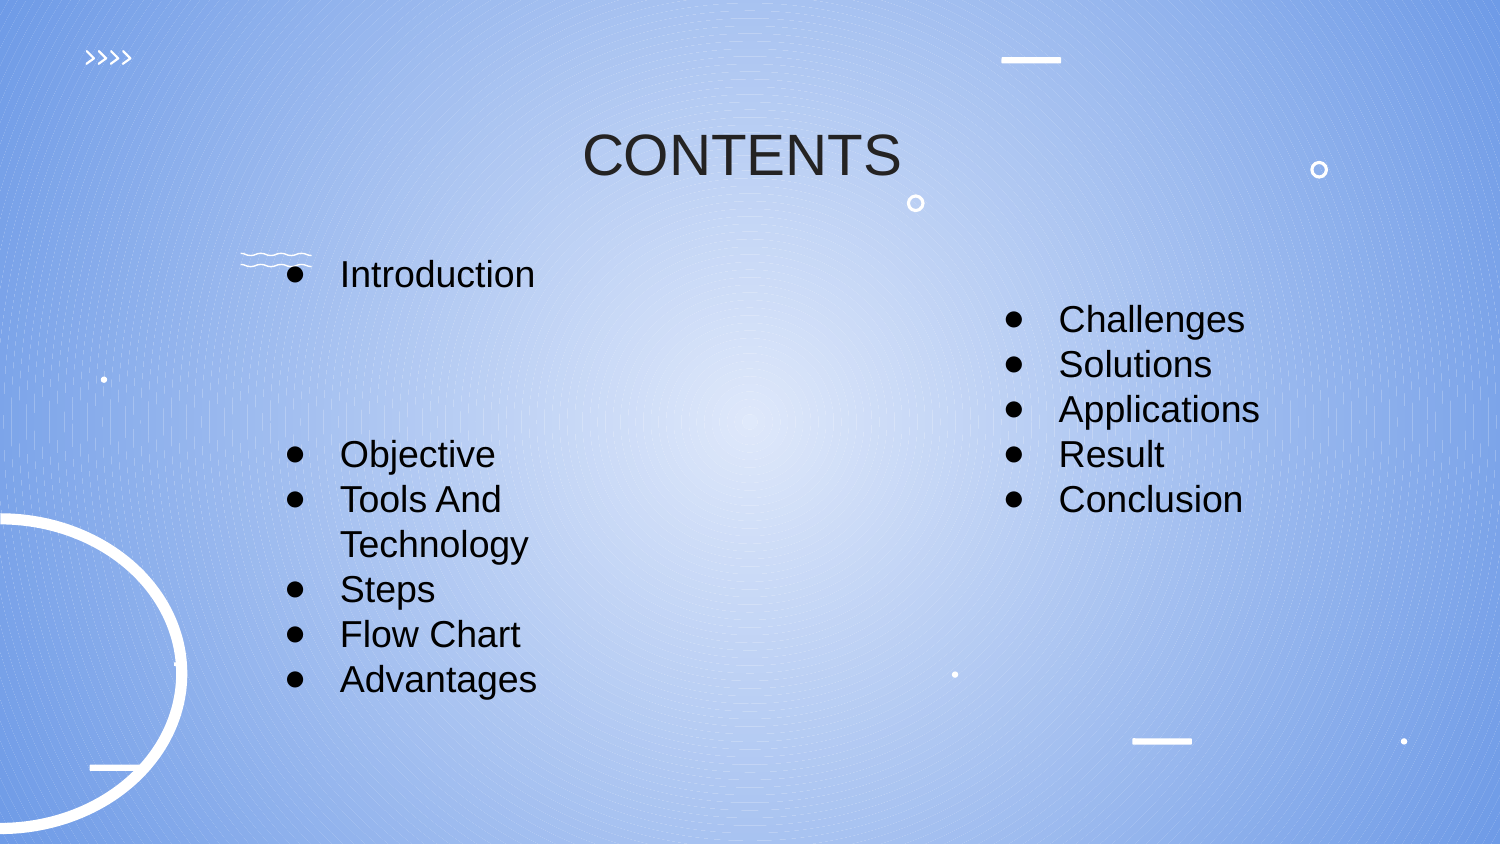

# CONTENTS
Introduction
Objective
Tools And Technology
Steps
Flow Chart
Advantages

Challenges
Solutions
Applications
Result
Conclusion